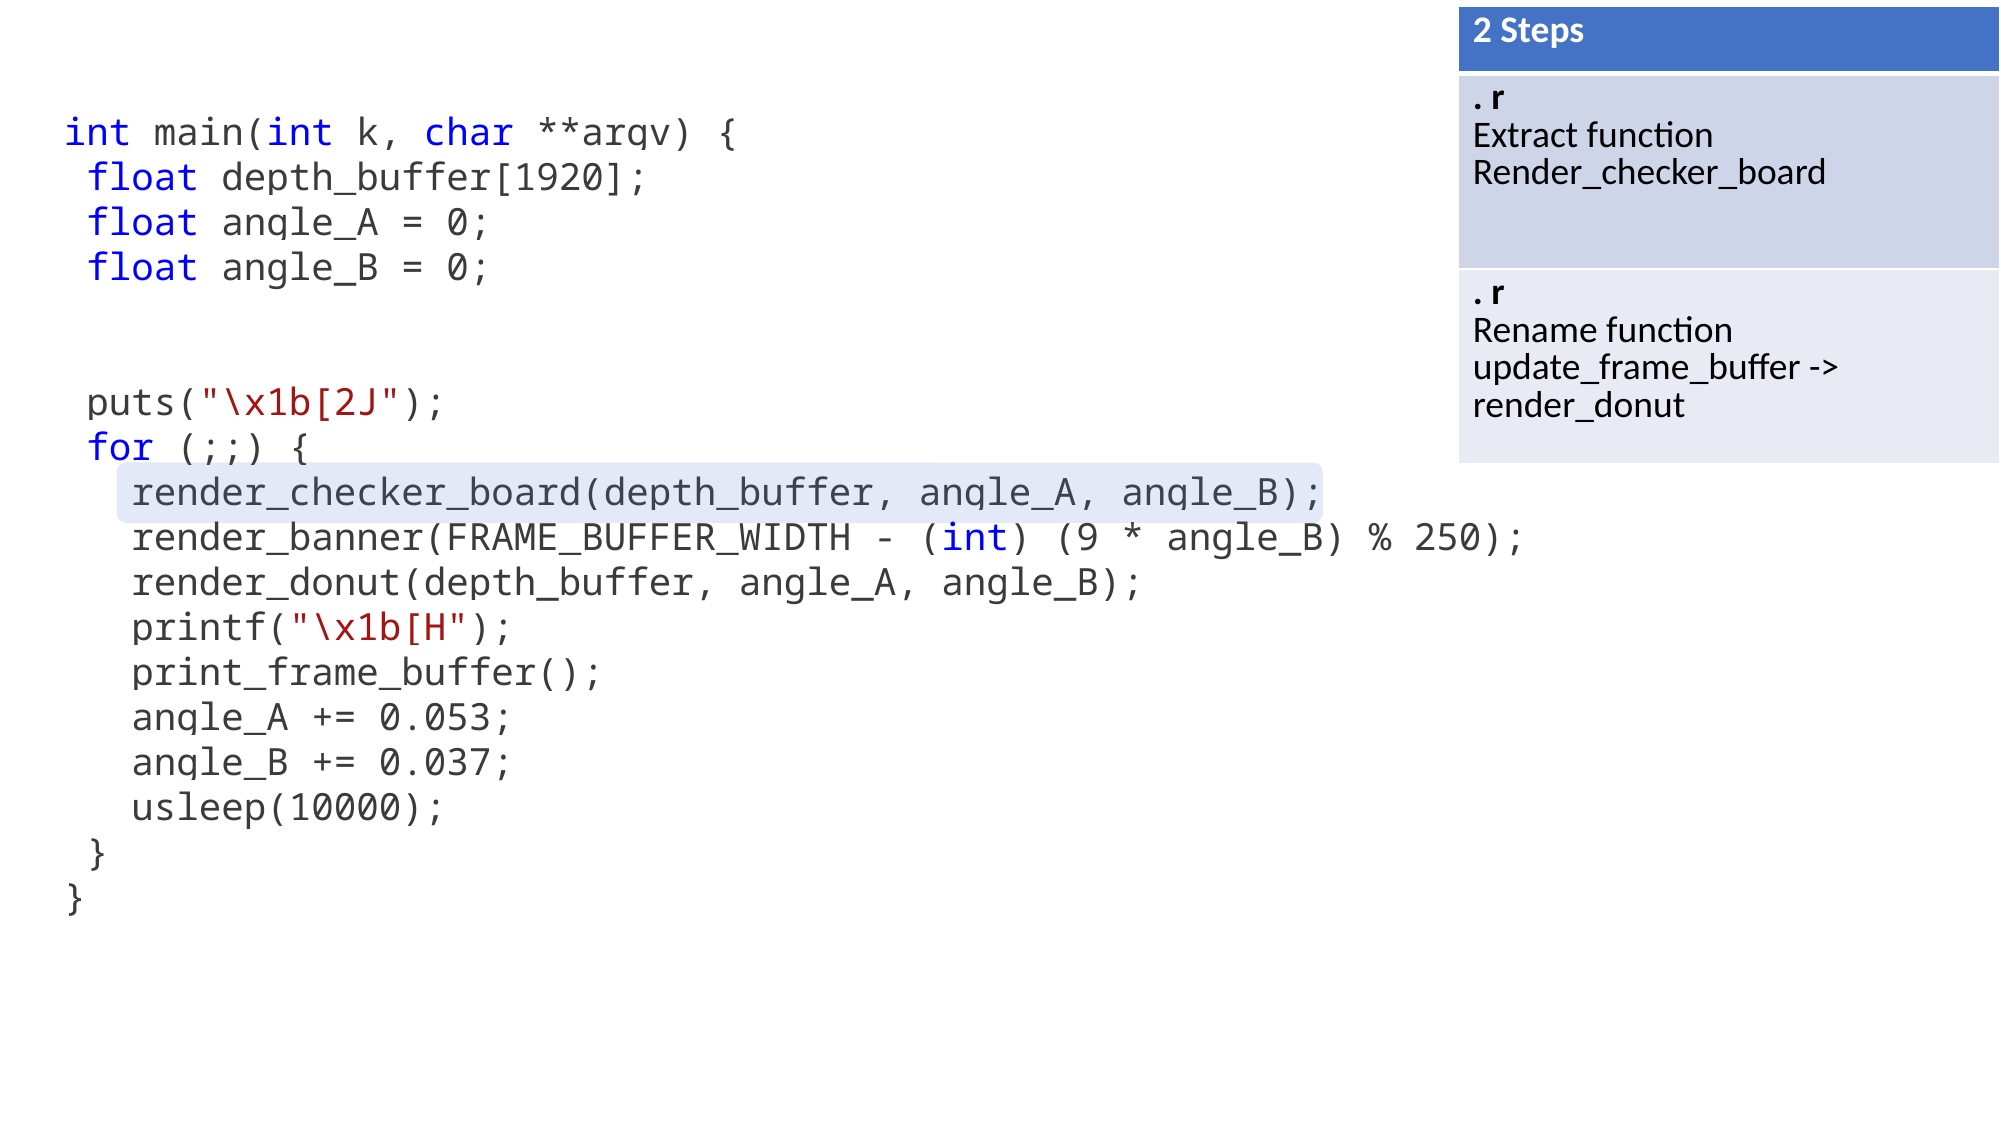

| 2 Steps |
| --- |
| . r Extract function Render\_checker\_board |
| . r Rename function update\_frame\_buffer -> render\_donut |
int main(int k, char **argv) {
 float depth_buffer[1920];
 float angle_A = 0;
 float angle_B = 0;

 puts("\x1b[2J");
 for (;;) {
   render_checker_board(depth_buffer, angle_A, angle_B);
   render_banner(FRAME_BUFFER_WIDTH - (int) (9 * angle_B) % 250);
   render_donut(depth_buffer, angle_A, angle_B);
   printf("\x1b[H");
   print_frame_buffer();
   angle_A += 0.053;
   angle_B += 0.037;
   usleep(10000);
 }
}